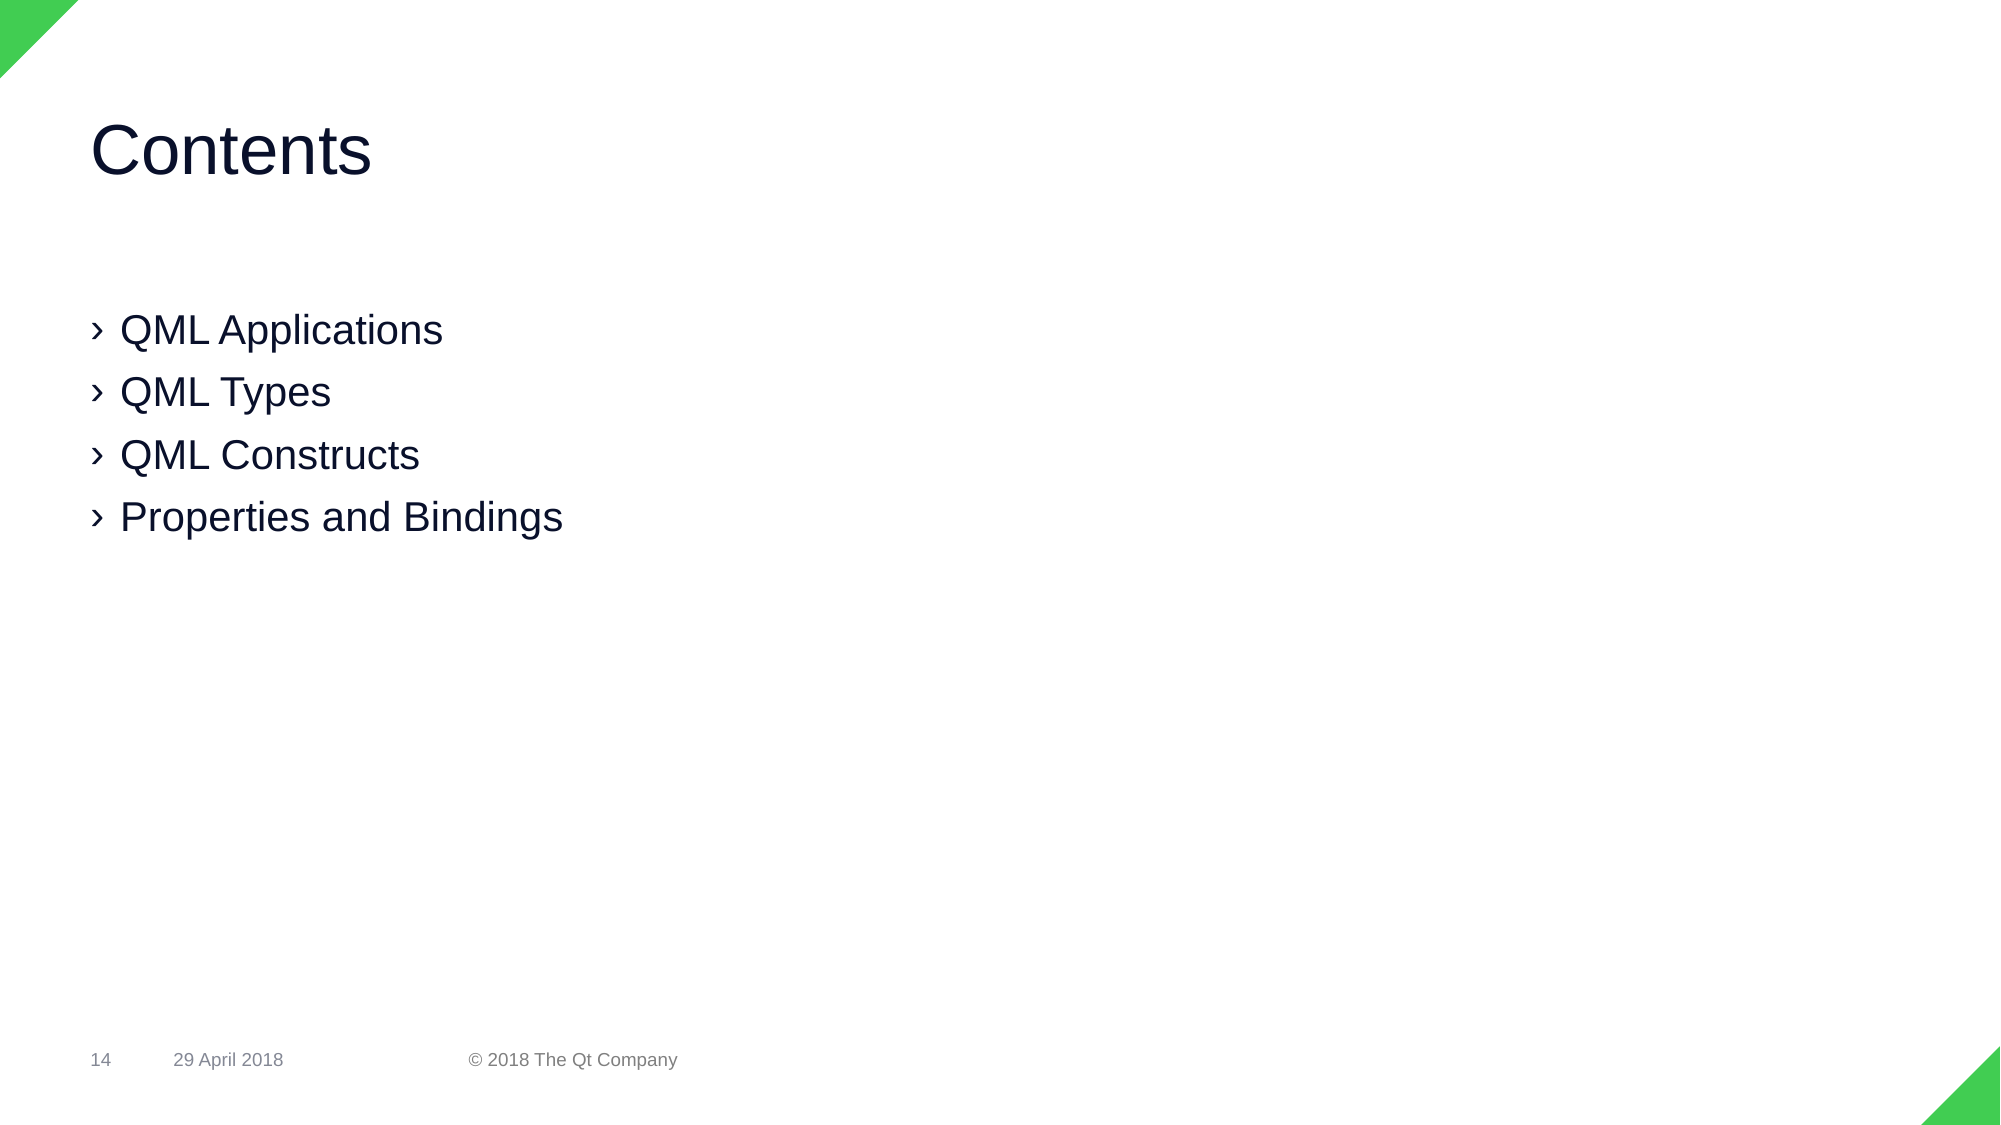

# Contents
QML Applications
QML Types
QML Constructs
Properties and Bindings

14
© 2018 The Qt Company
29 April 2018